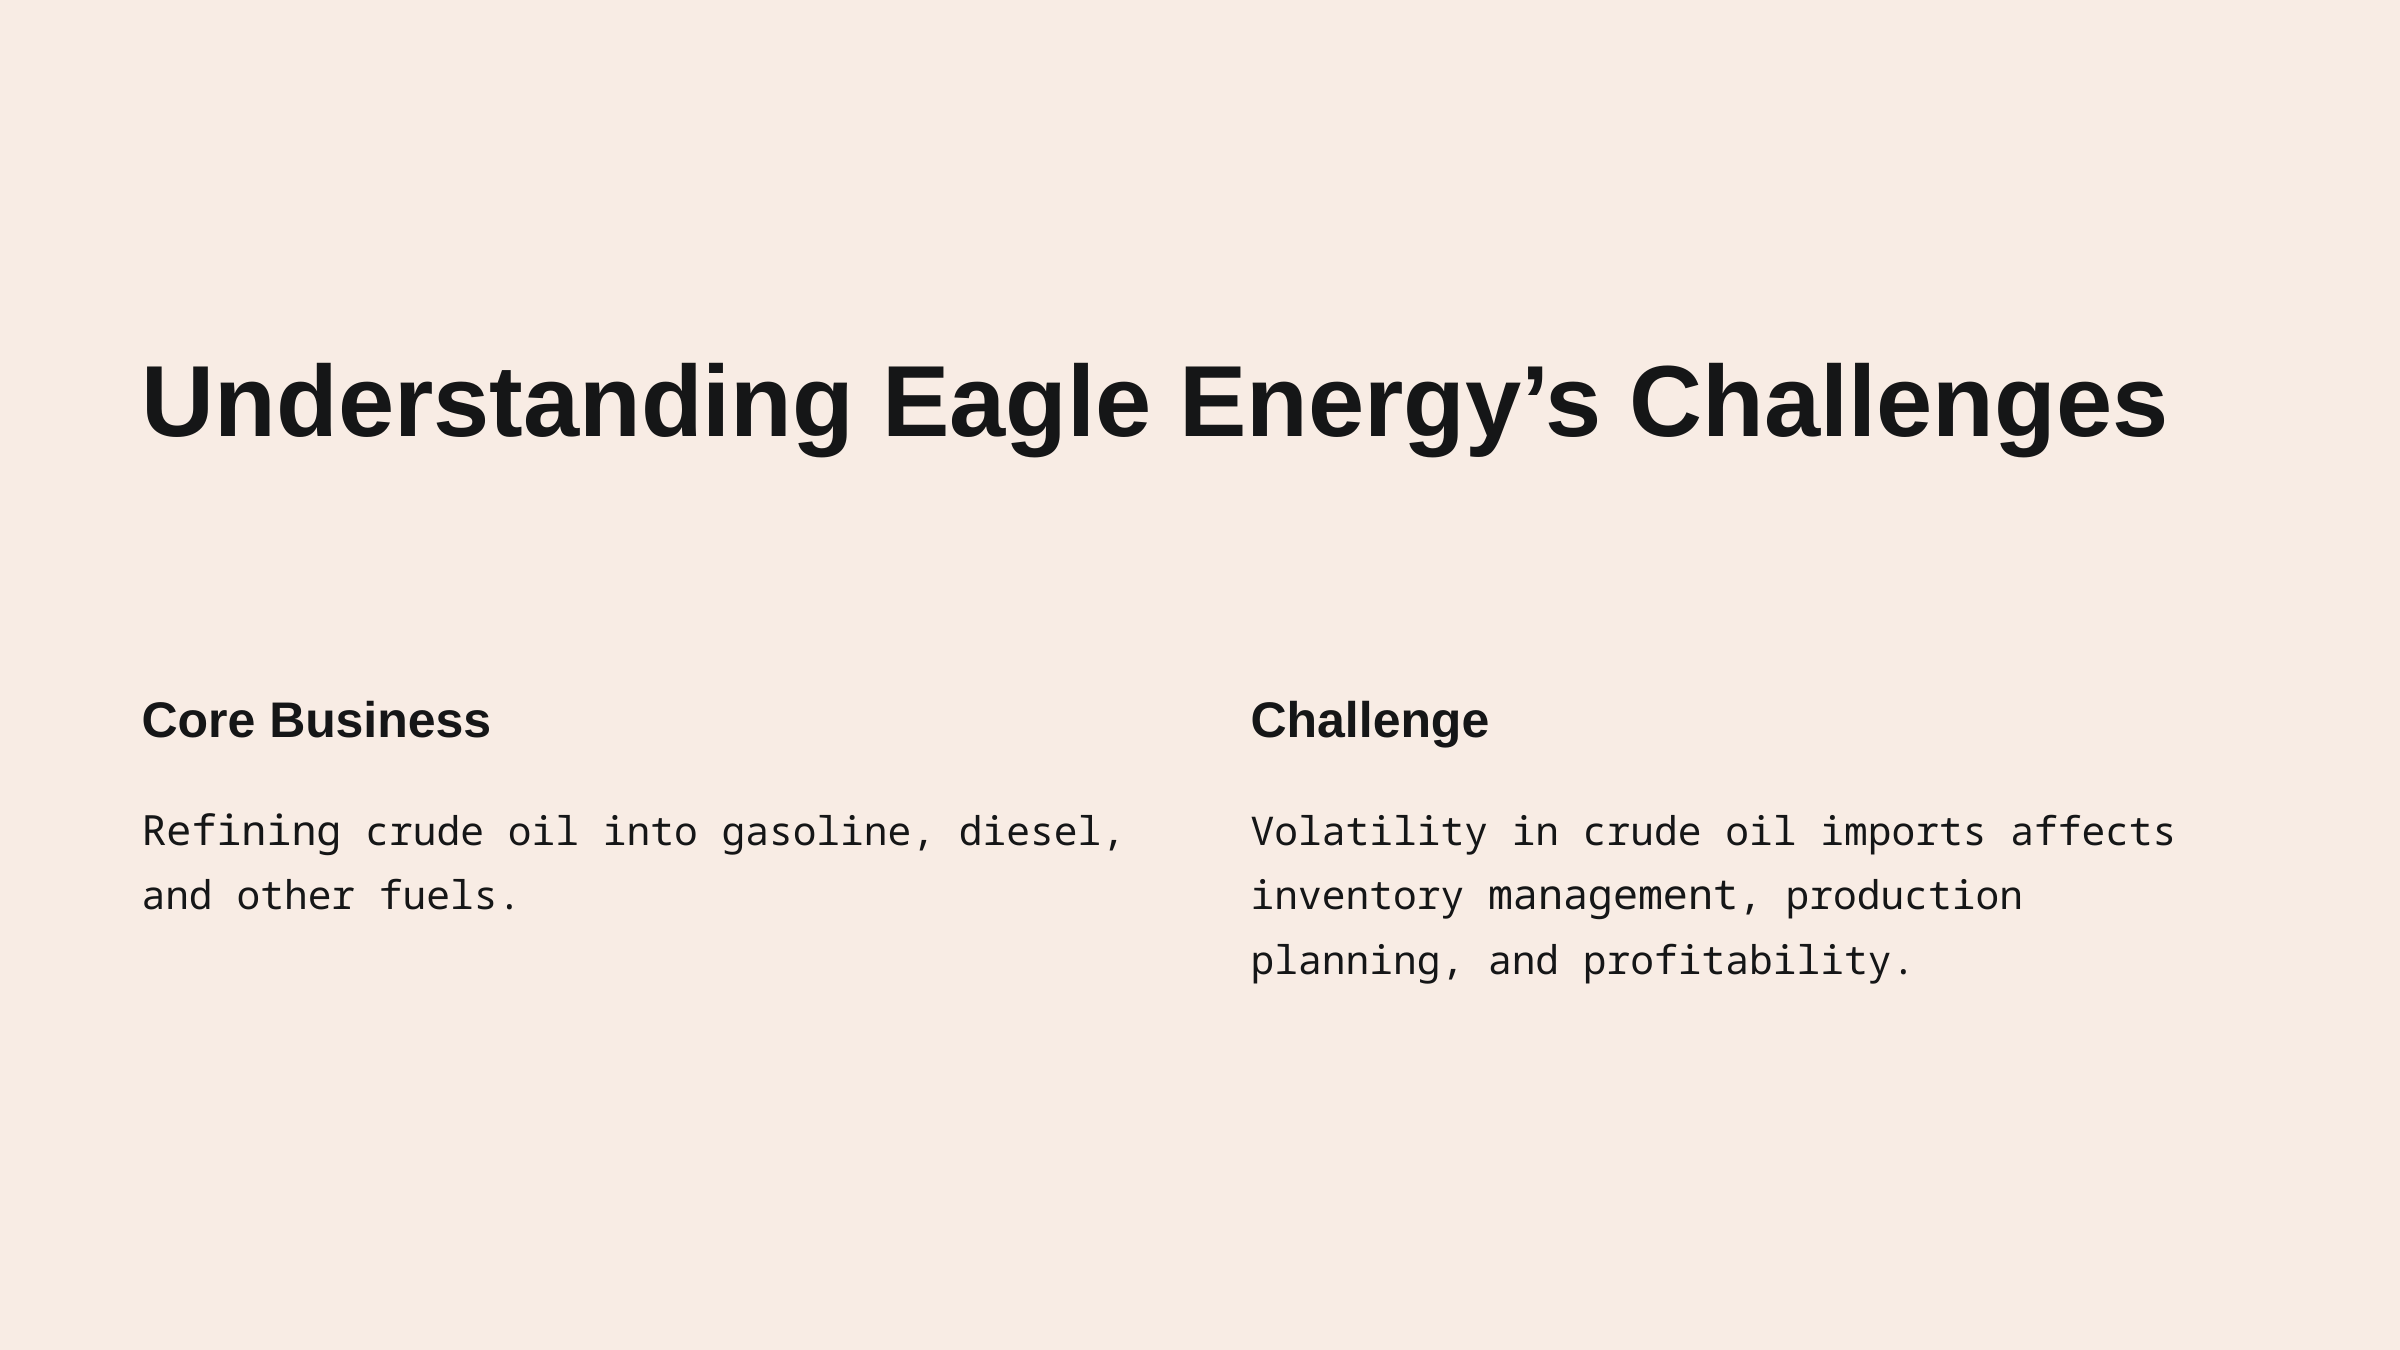

Understanding Eagle Energy’s Challenges
Core Business
Challenge
Refining crude oil into gasoline, diesel, and other fuels.
Volatility in crude oil imports affects inventory management, production planning, and profitability.